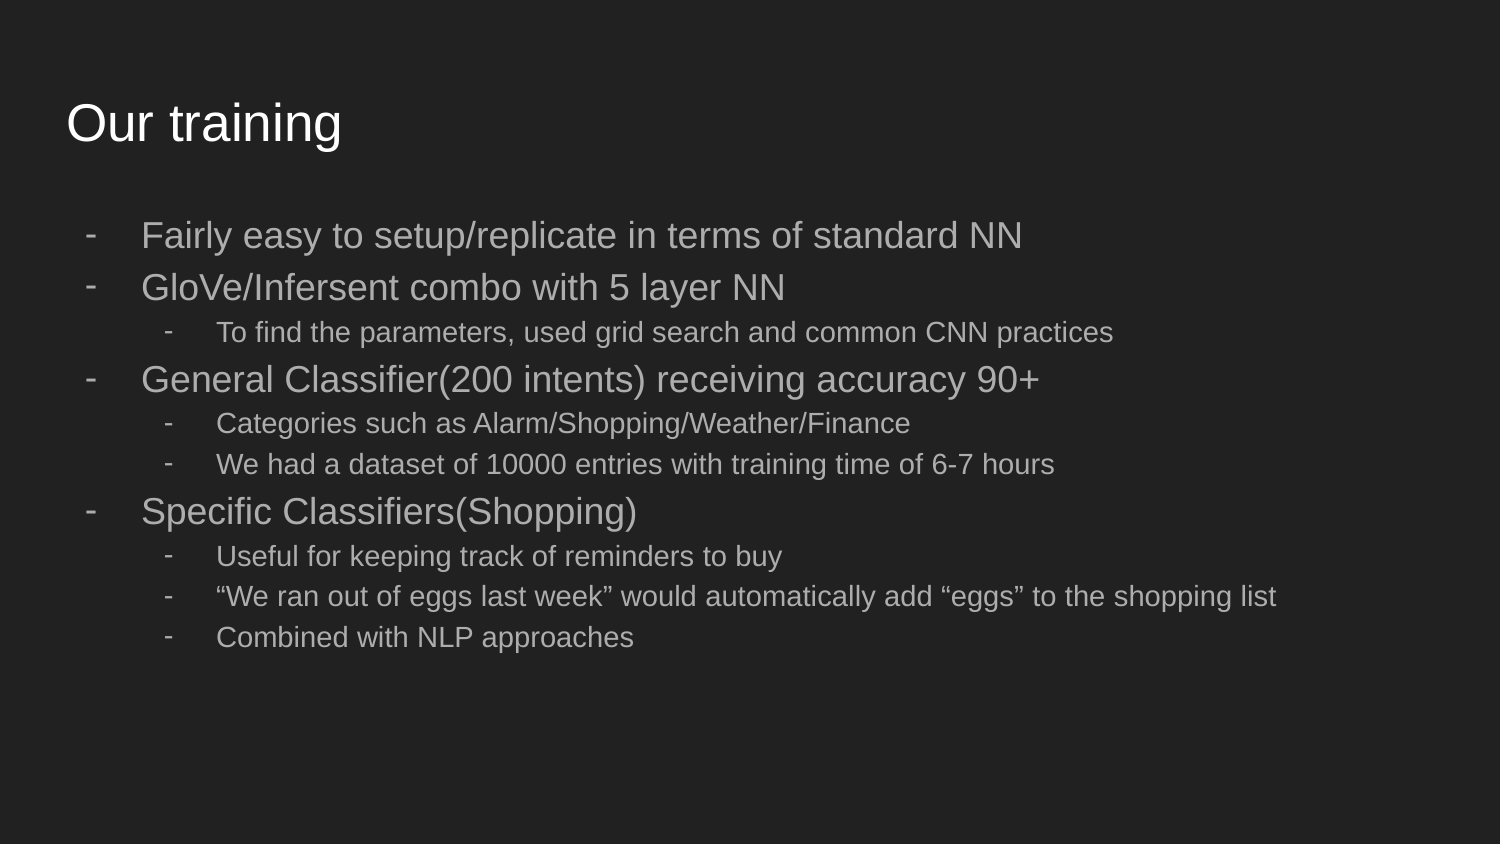

# Our training
Fairly easy to setup/replicate in terms of standard NN
GloVe/Infersent combo with 5 layer NN
To find the parameters, used grid search and common CNN practices
General Classifier(200 intents) receiving accuracy 90+
Categories such as Alarm/Shopping/Weather/Finance
We had a dataset of 10000 entries with training time of 6-7 hours
Specific Classifiers(Shopping)
Useful for keeping track of reminders to buy
“We ran out of eggs last week” would automatically add “eggs” to the shopping list
Combined with NLP approaches